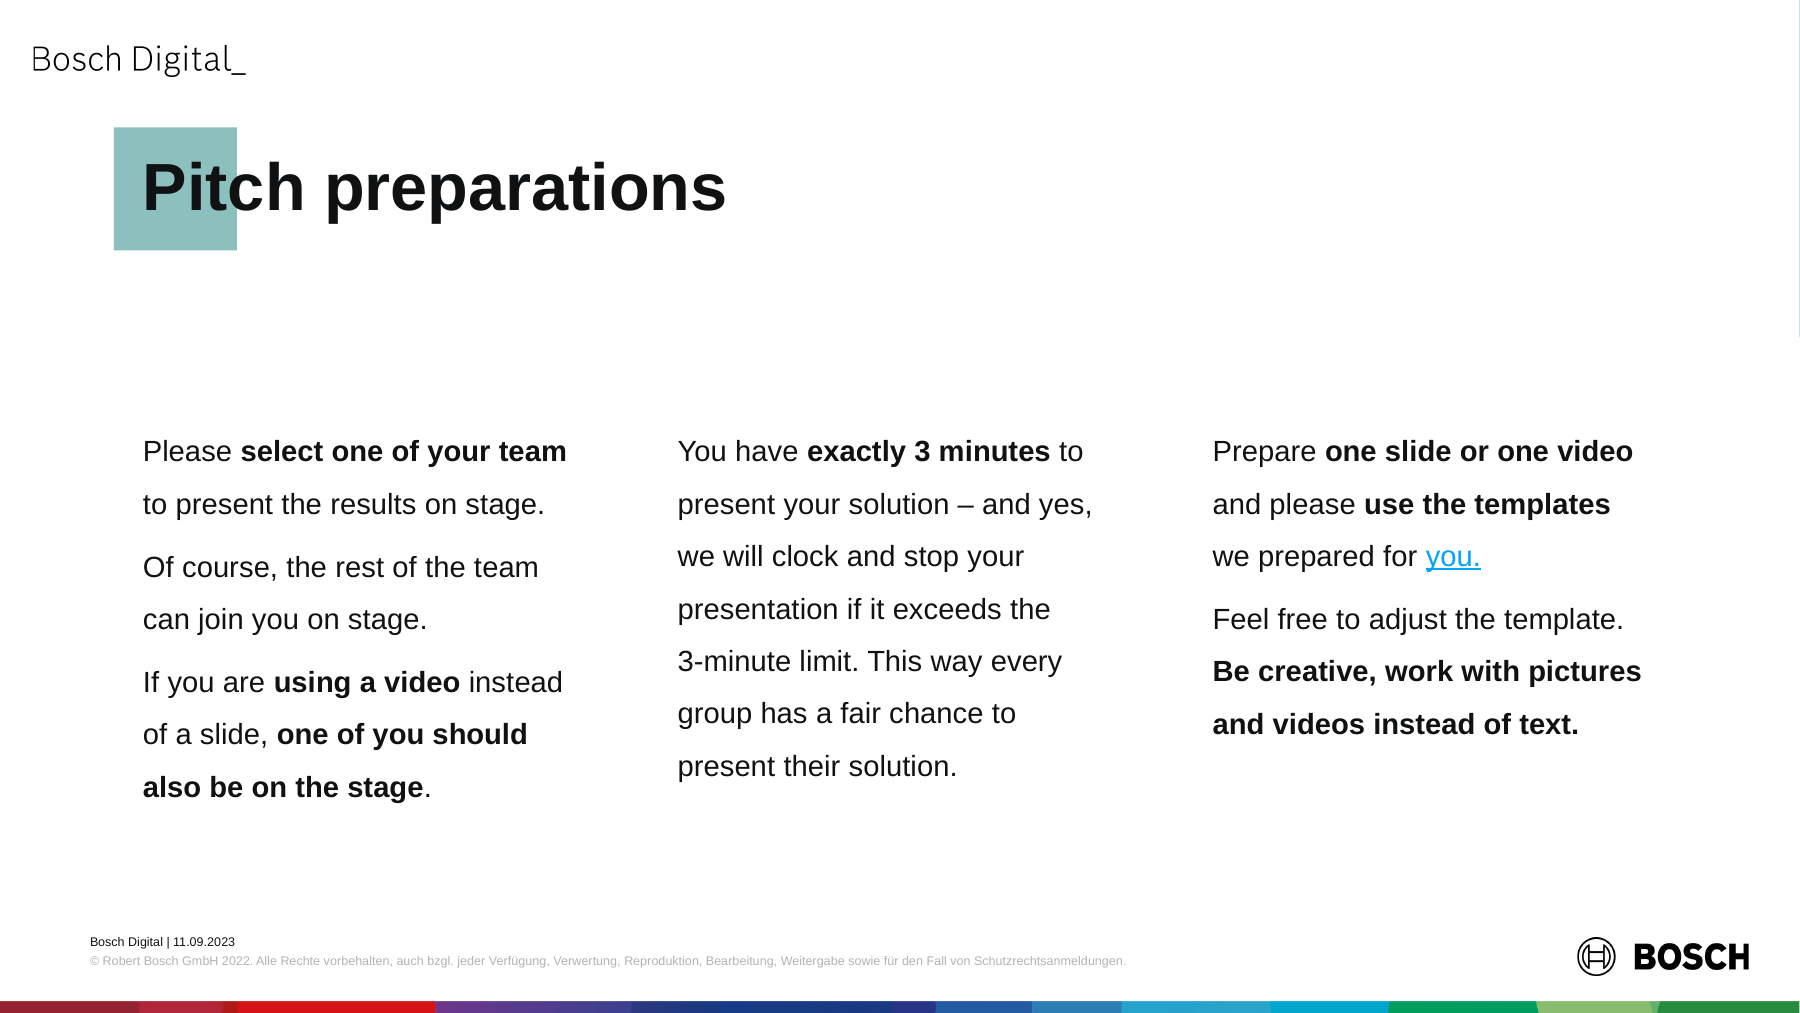

# Pitch preparations
You have exactly 3 minutes to present your solution – and yes, we will clock and stop your presentation if it exceeds the
3-minute limit. This way every group has a fair chance to present their solution.
Prepare one slide or one video and please use the templates we prepared for you.
Feel free to adjust the template.  Be creative, work with pictures and videos instead of text.
Please select one of your team to present the results on stage.
Of course, the rest of the team can join you on stage.
If you are using a video instead of a slide, one of you should also be on the stage.